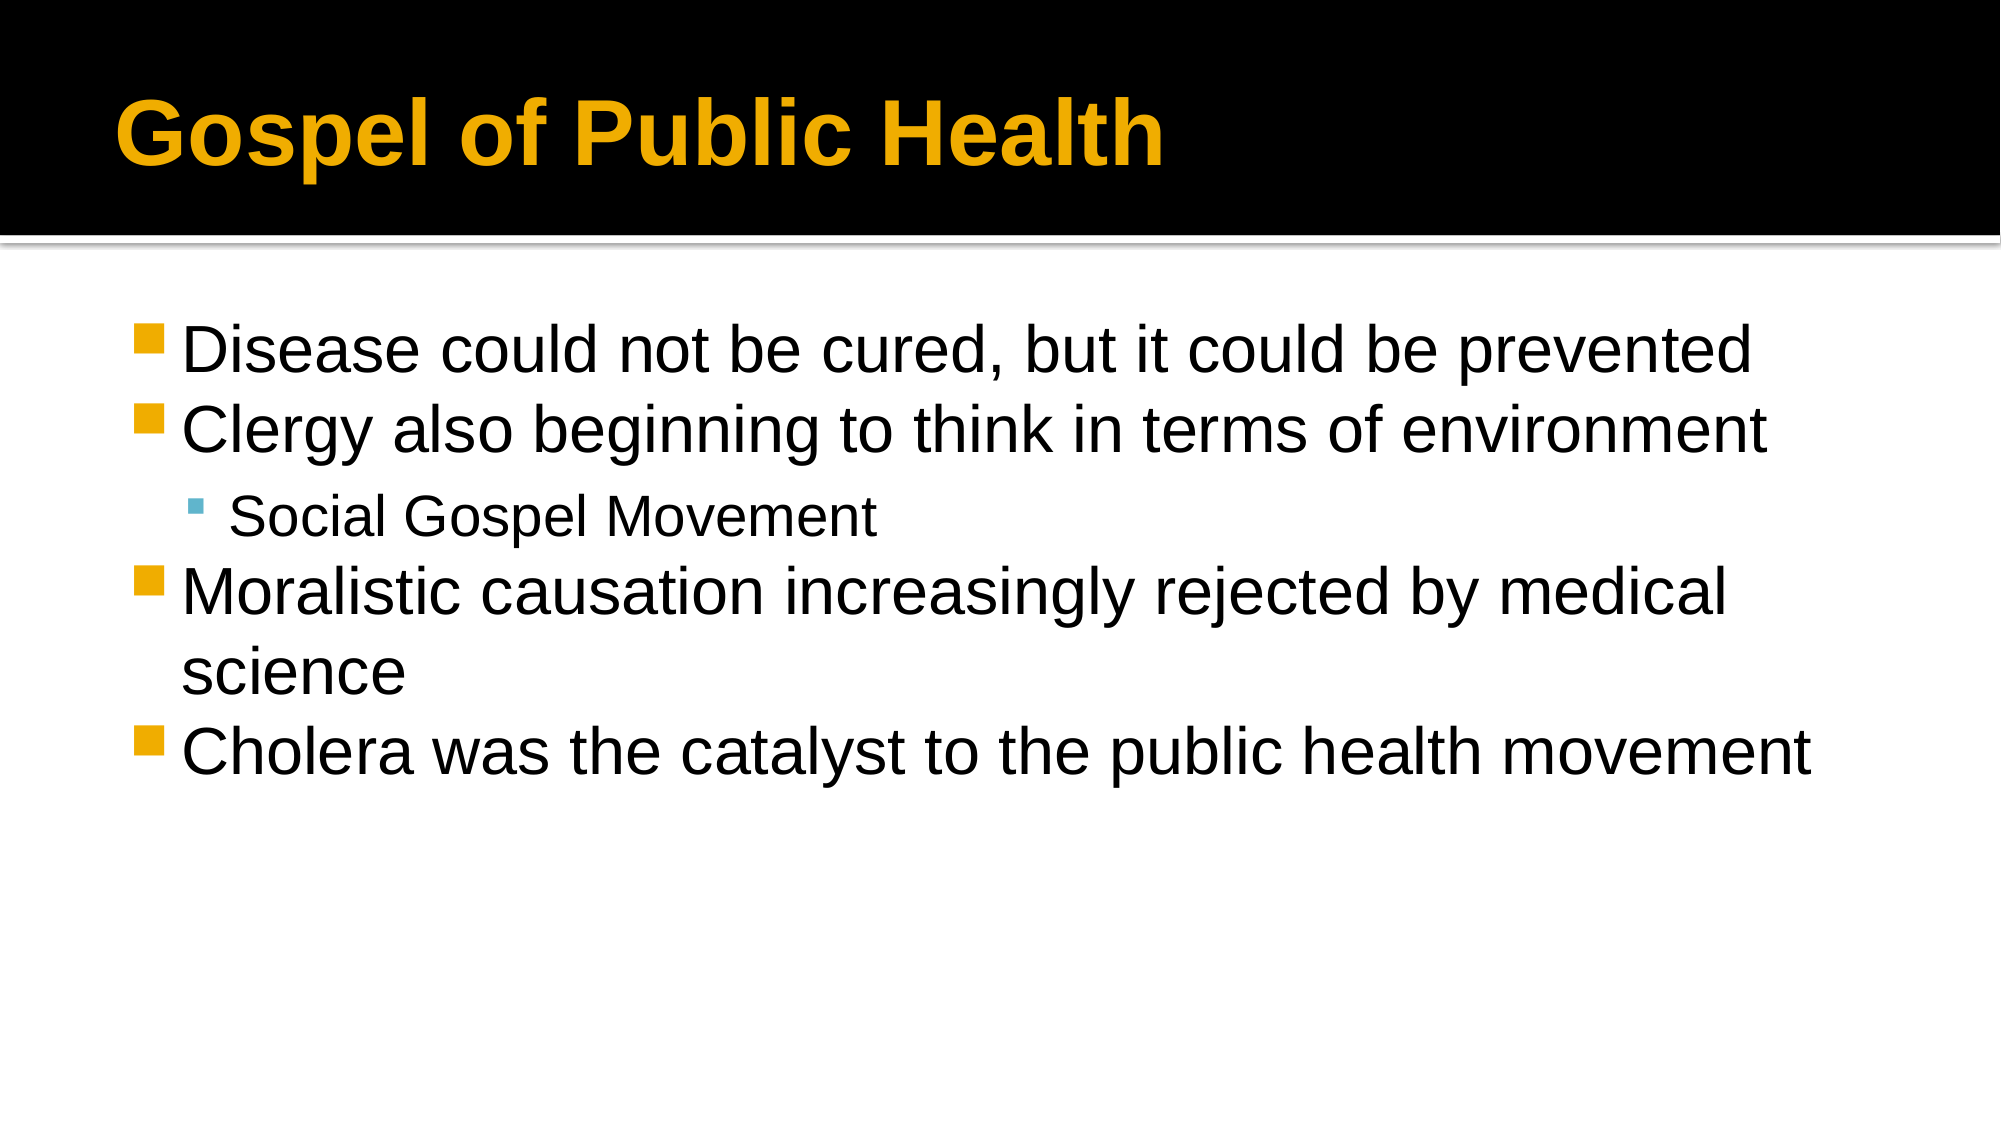

# Gospel of Public Health
Disease could not be cured, but it could be prevented
Clergy also beginning to think in terms of environment
Social Gospel Movement
Moralistic causation increasingly rejected by medical science
Cholera was the catalyst to the public health movement